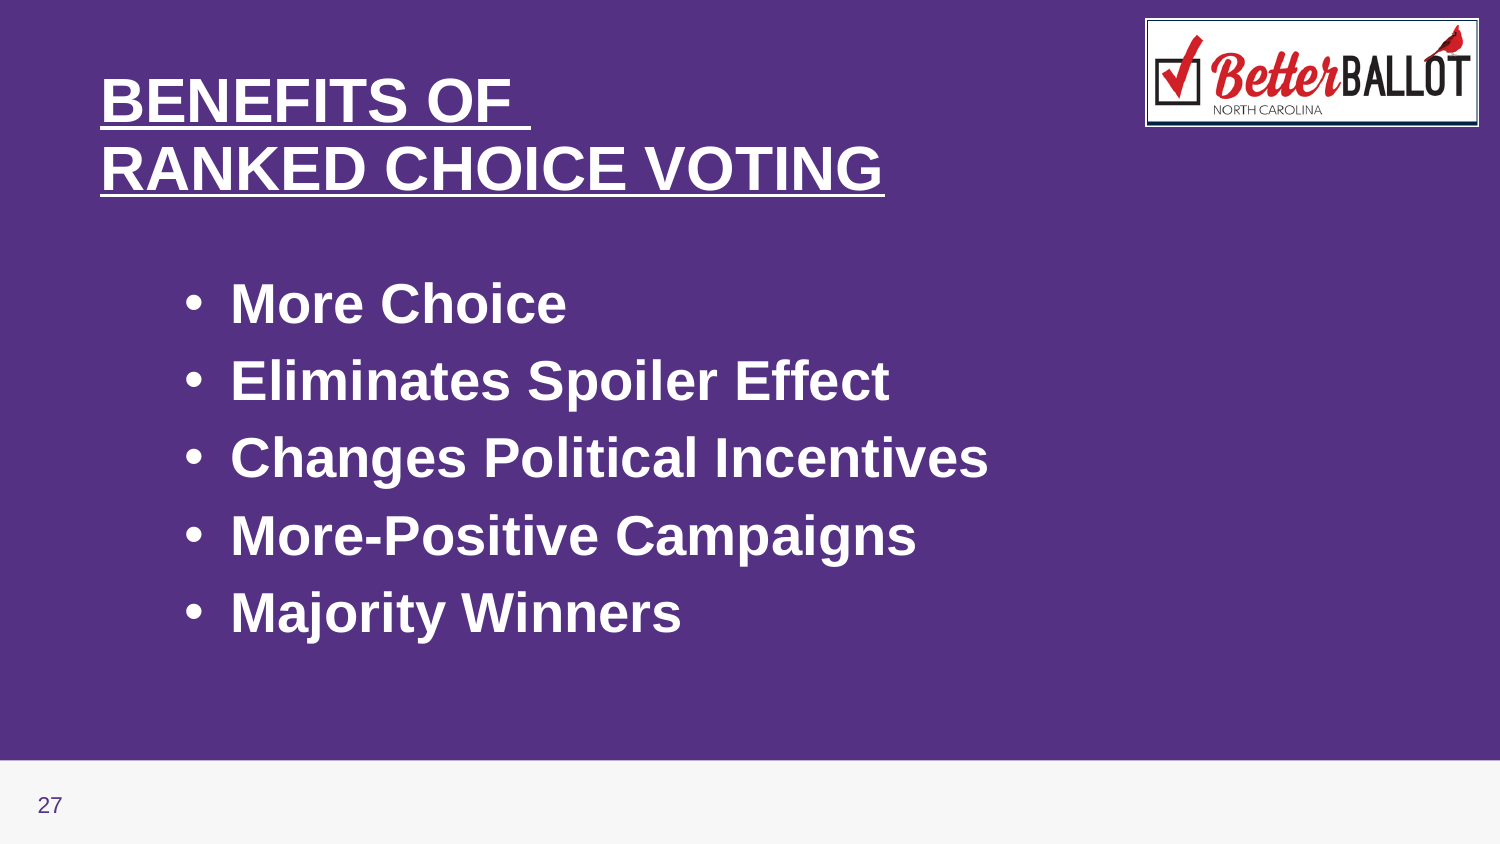

BENEFITS OF
RANKED CHOICE VOTING
More Choice
Eliminates Spoiler Effect
Changes Political Incentives
More-Positive Campaigns
Majority Winners

27